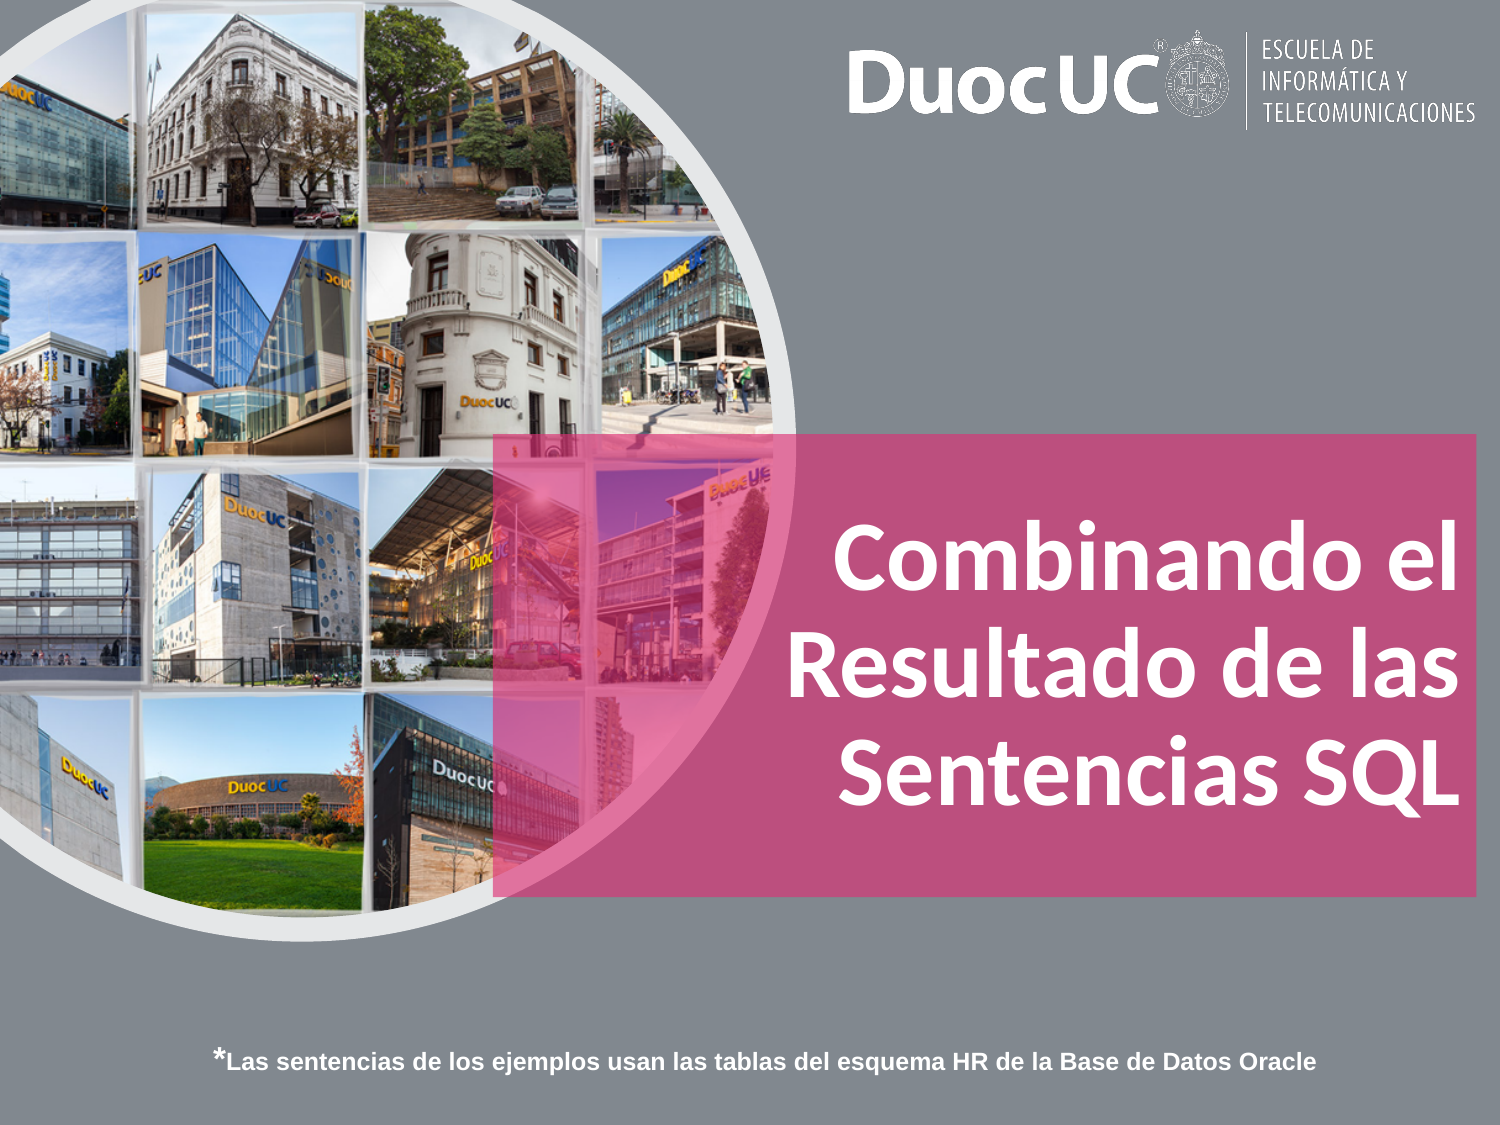

# Combinando el Resultado de las Sentencias SQL
*Las sentencias de los ejemplos usan las tablas del esquema HR de la Base de Datos Oracle